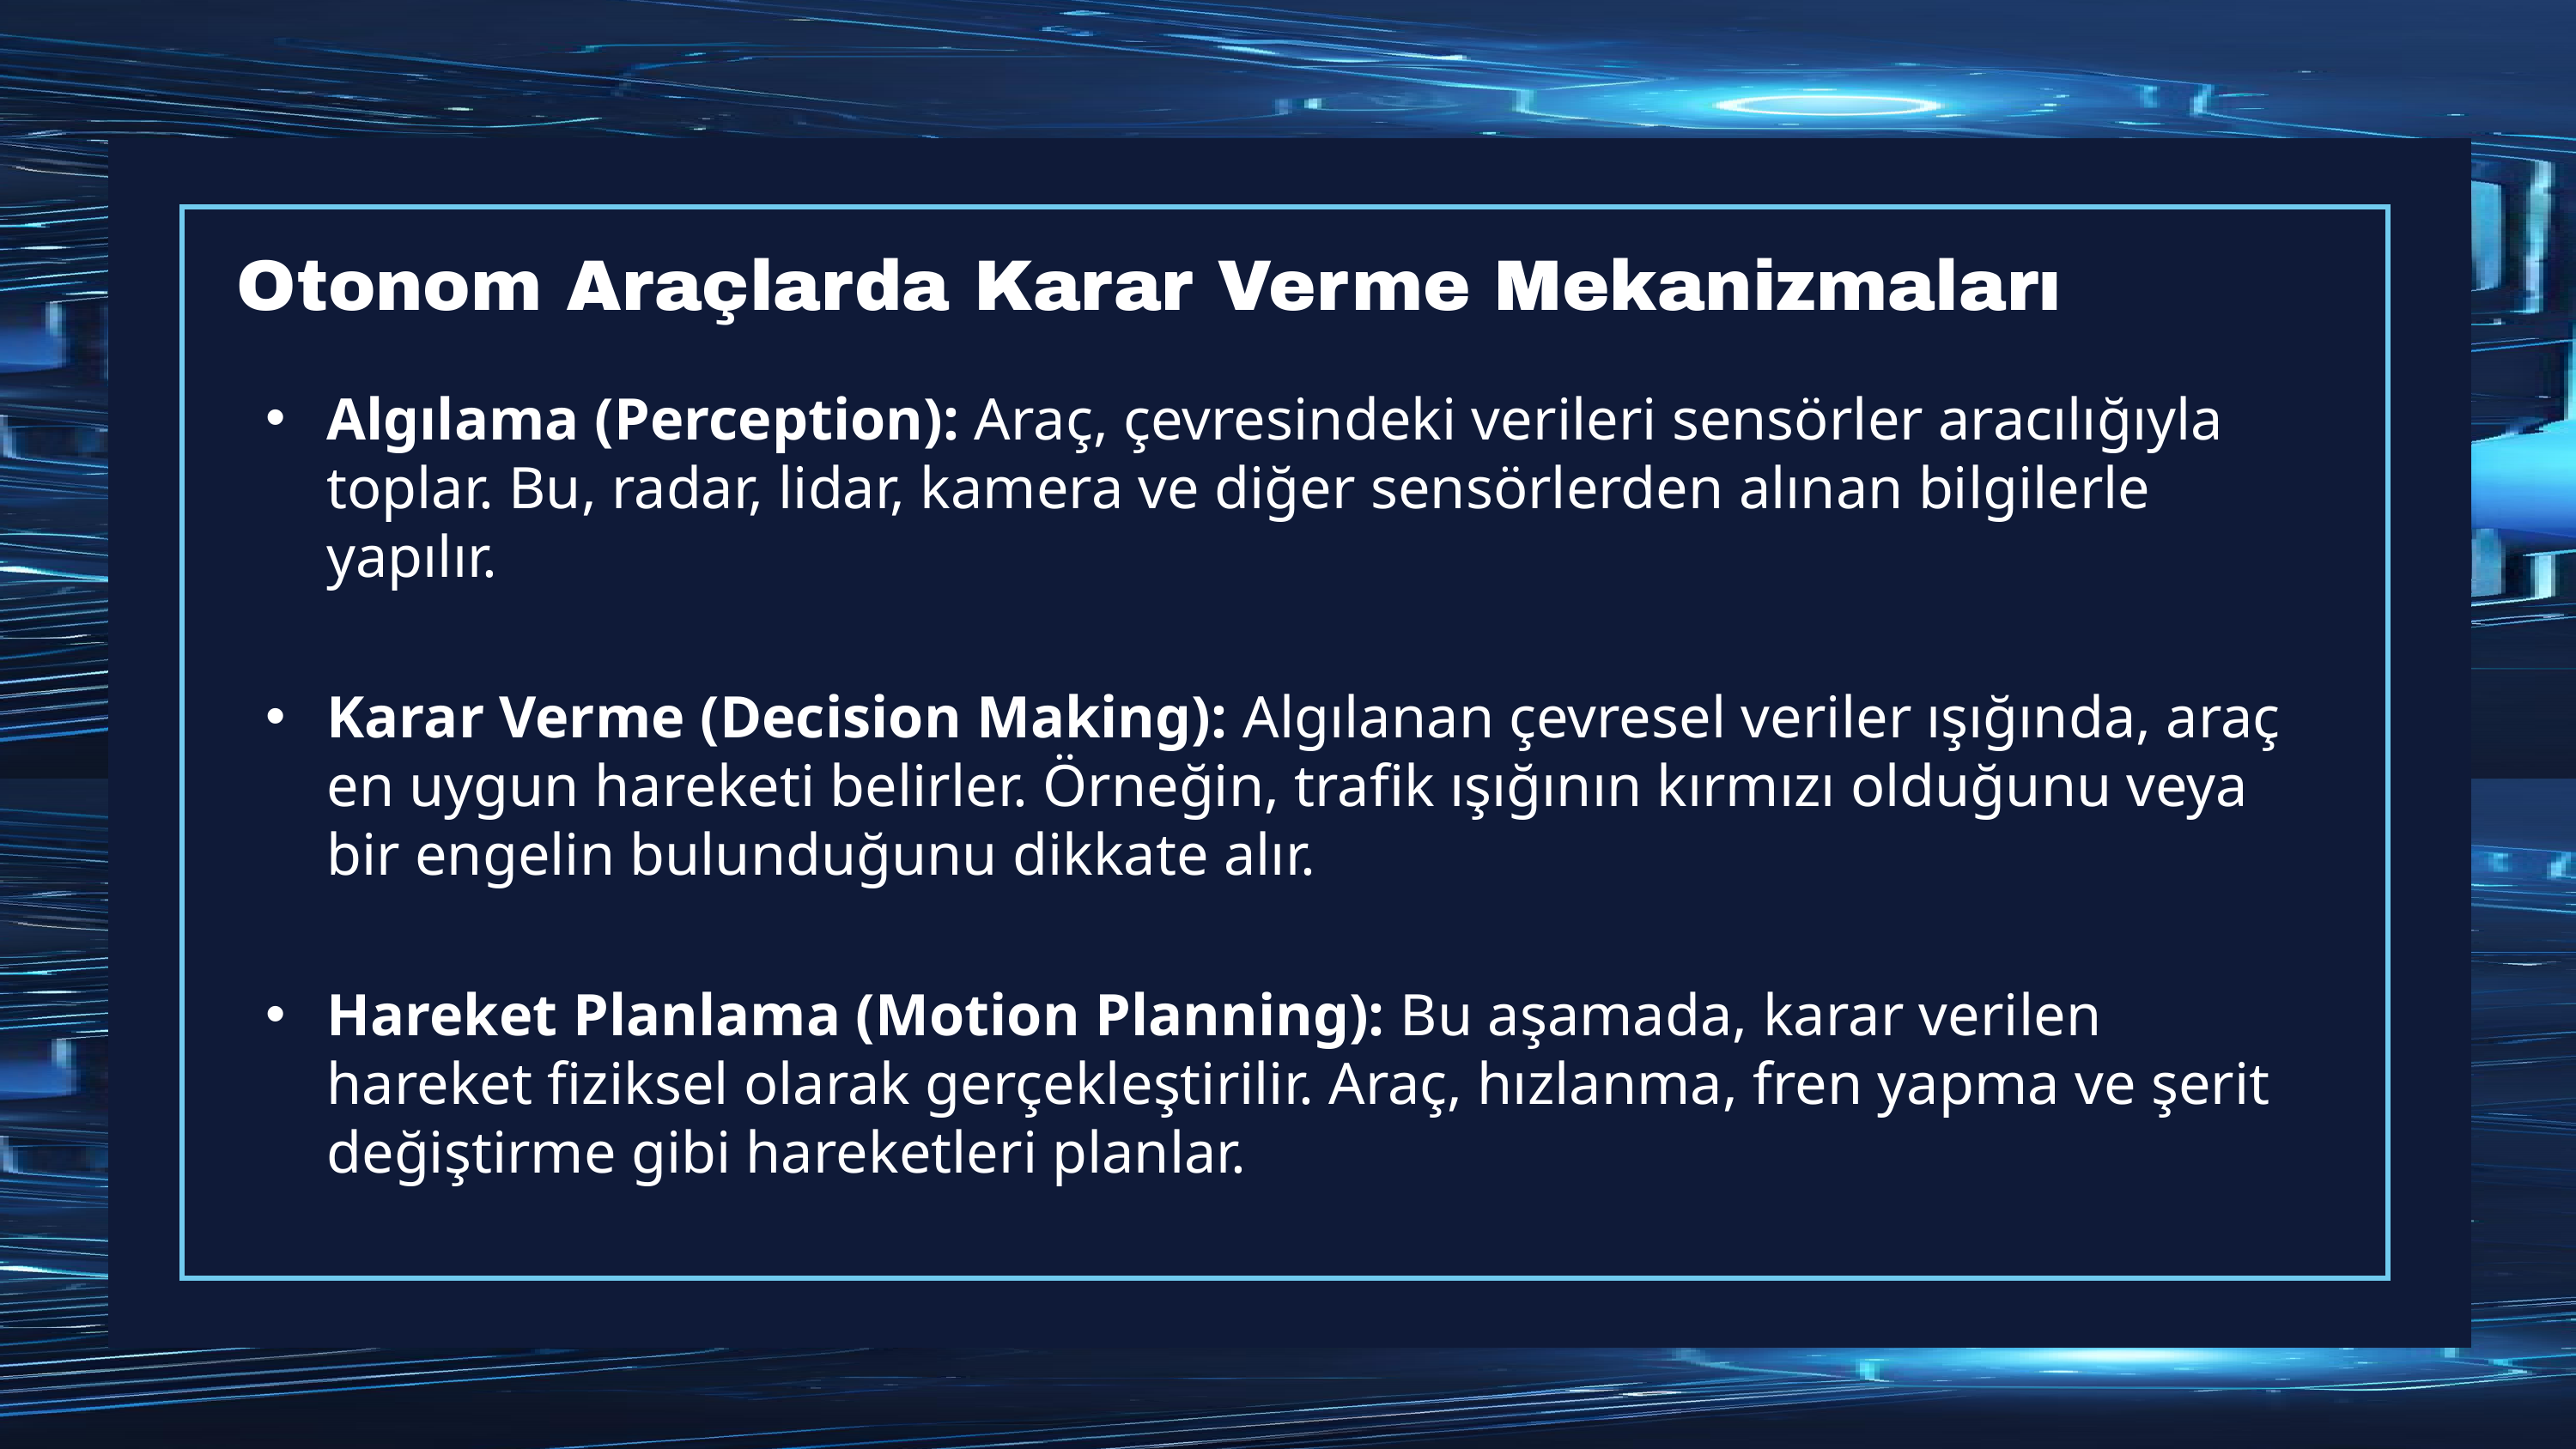

# Otonom Araçlarda Karar Verme Mekanizmaları
Algılama (Perception): Araç, çevresindeki verileri sensörler aracılığıyla toplar. Bu, radar, lidar, kamera ve diğer sensörlerden alınan bilgilerle yapılır.

Karar Verme (Decision Making): Algılanan çevresel veriler ışığında, araç en uygun hareketi belirler. Örneğin, trafik ışığının kırmızı olduğunu veya bir engelin bulunduğunu dikkate alır.

Hareket Planlama (Motion Planning): Bu aşamada, karar verilen hareket fiziksel olarak gerçekleştirilir. Araç, hızlanma, fren yapma ve şerit değiştirme gibi hareketleri planlar.